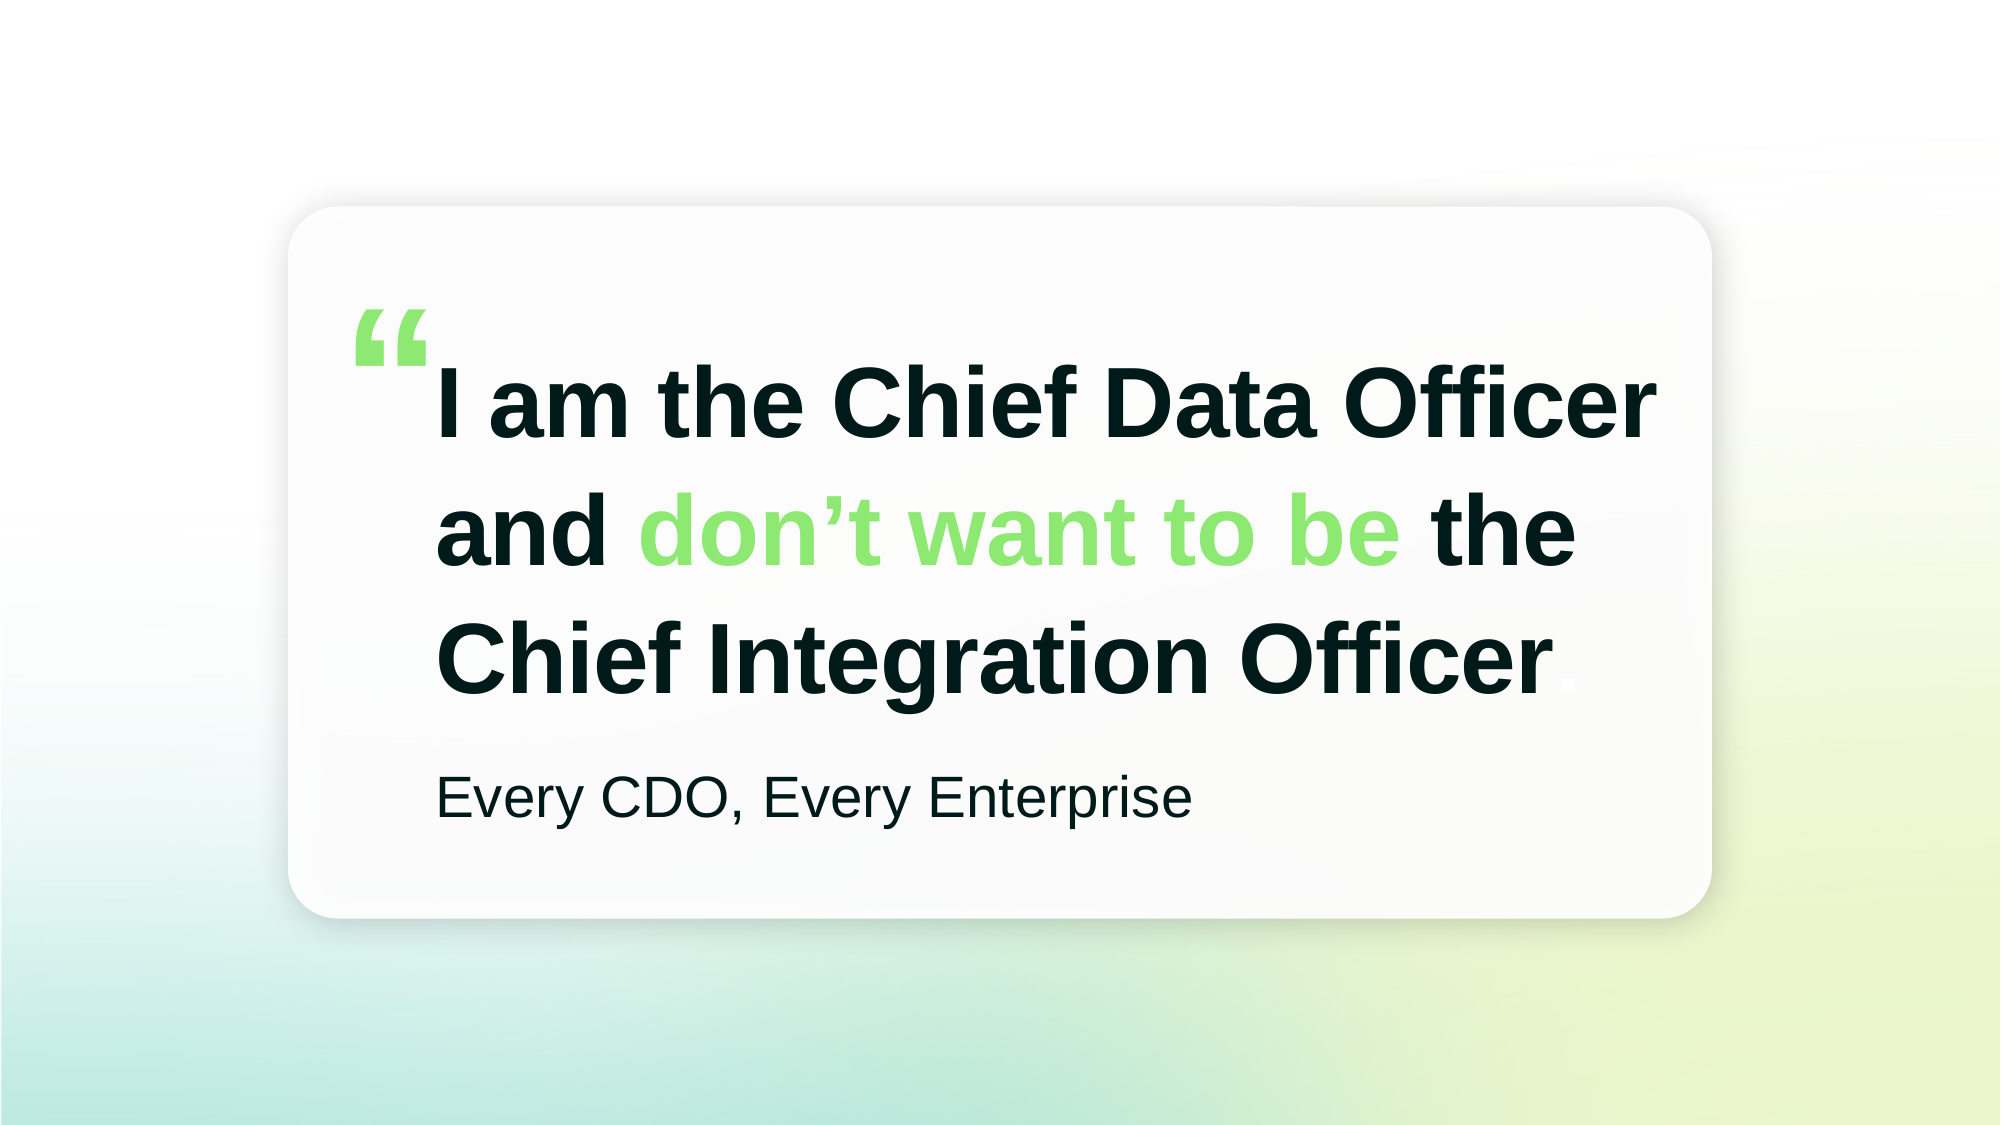

“
I am the Chief Data Officer and don’t want to be the Chief Integration Officer.
Every CDO, Every Enterprise